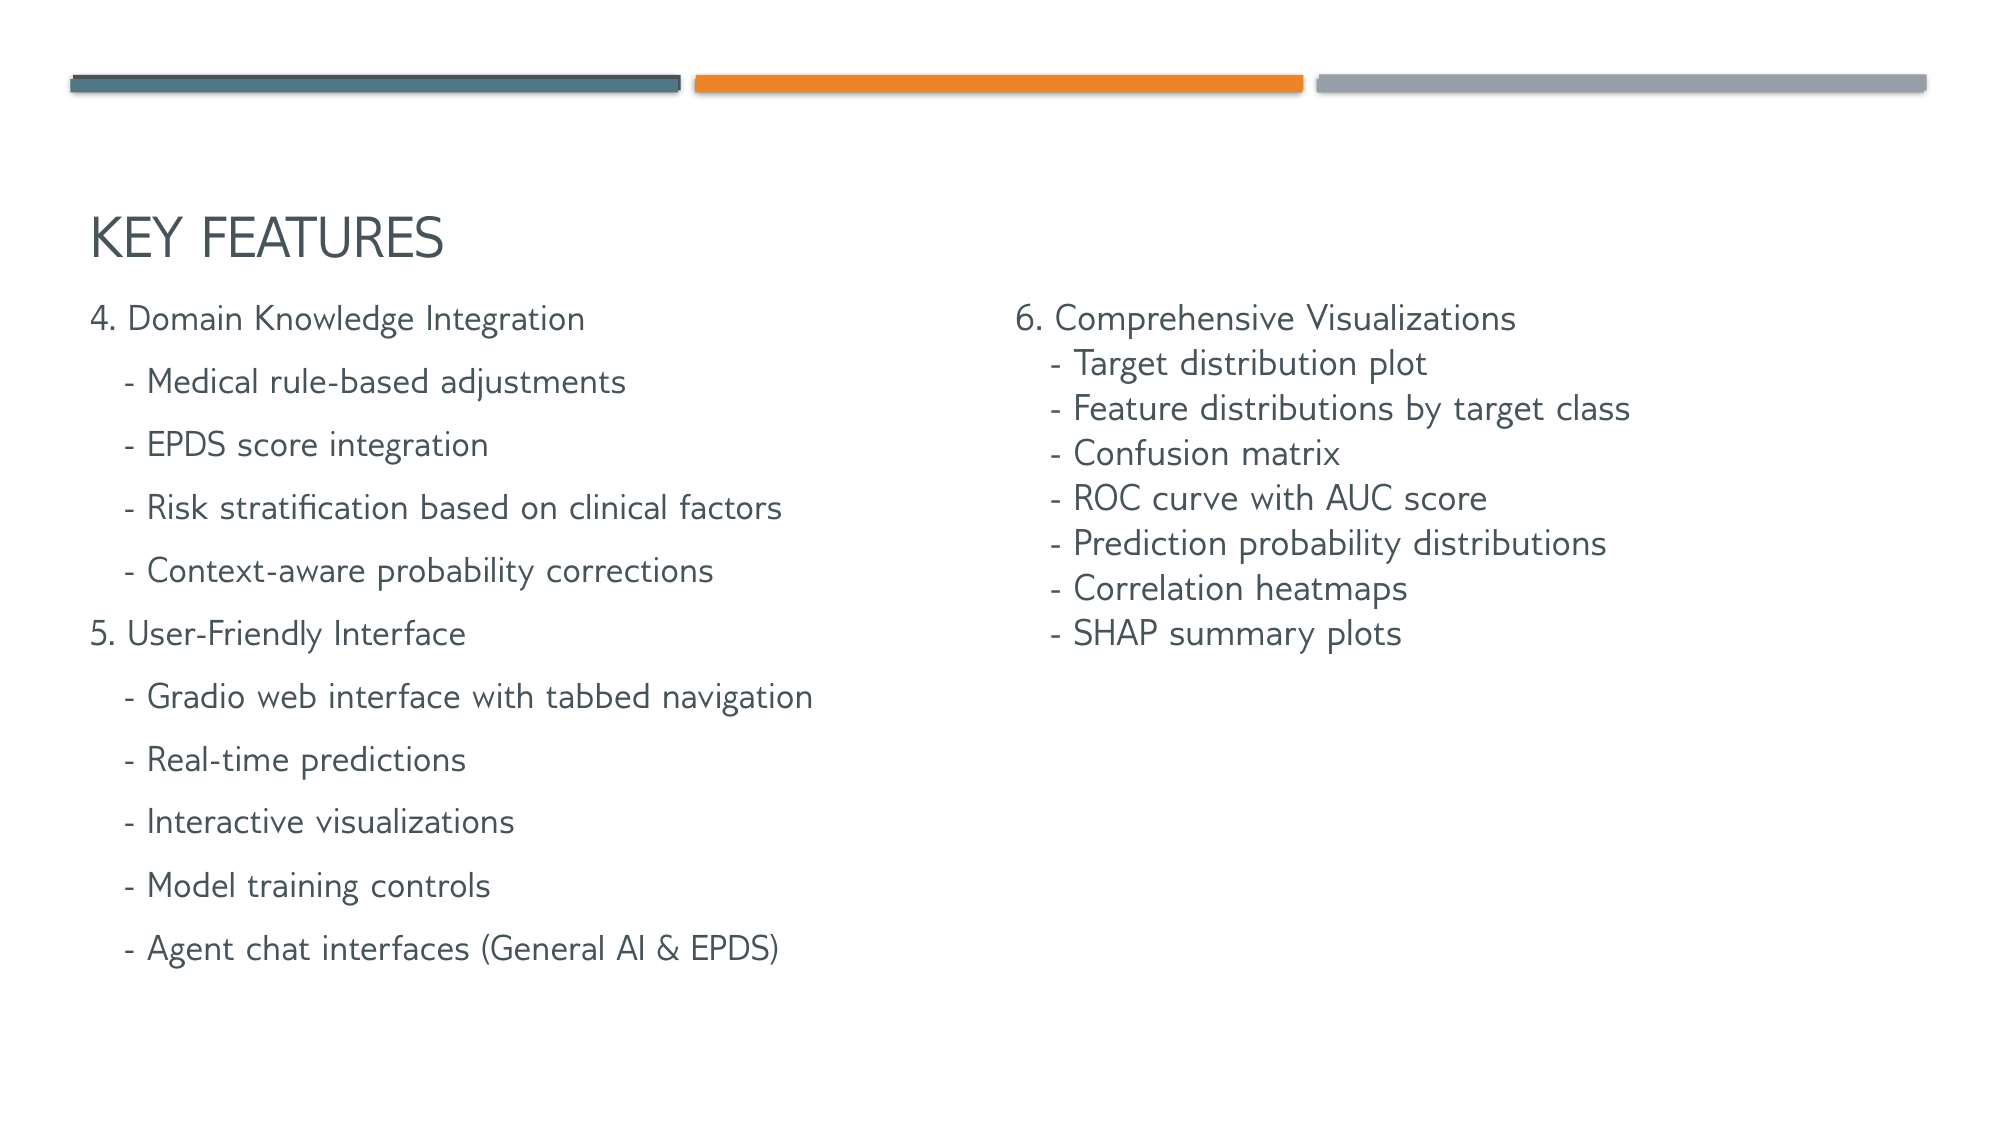

# Key Features
6. Comprehensive Visualizations
   - Target distribution plot
   - Feature distributions by target class
   - Confusion matrix
   - ROC curve with AUC score
   - Prediction probability distributions
   - Correlation heatmaps
   - SHAP summary plots​

4. Domain Knowledge Integration
   - Medical rule-based adjustments
   - EPDS score integration
   - Risk stratification based on clinical factors
   - Context-aware probability corrections
5. User-Friendly Interface
   - Gradio web interface with tabbed navigation
   - Real-time predictions
   - Interactive visualizations
   - Model training controls
   - Agent chat interfaces (General AI & EPDS)